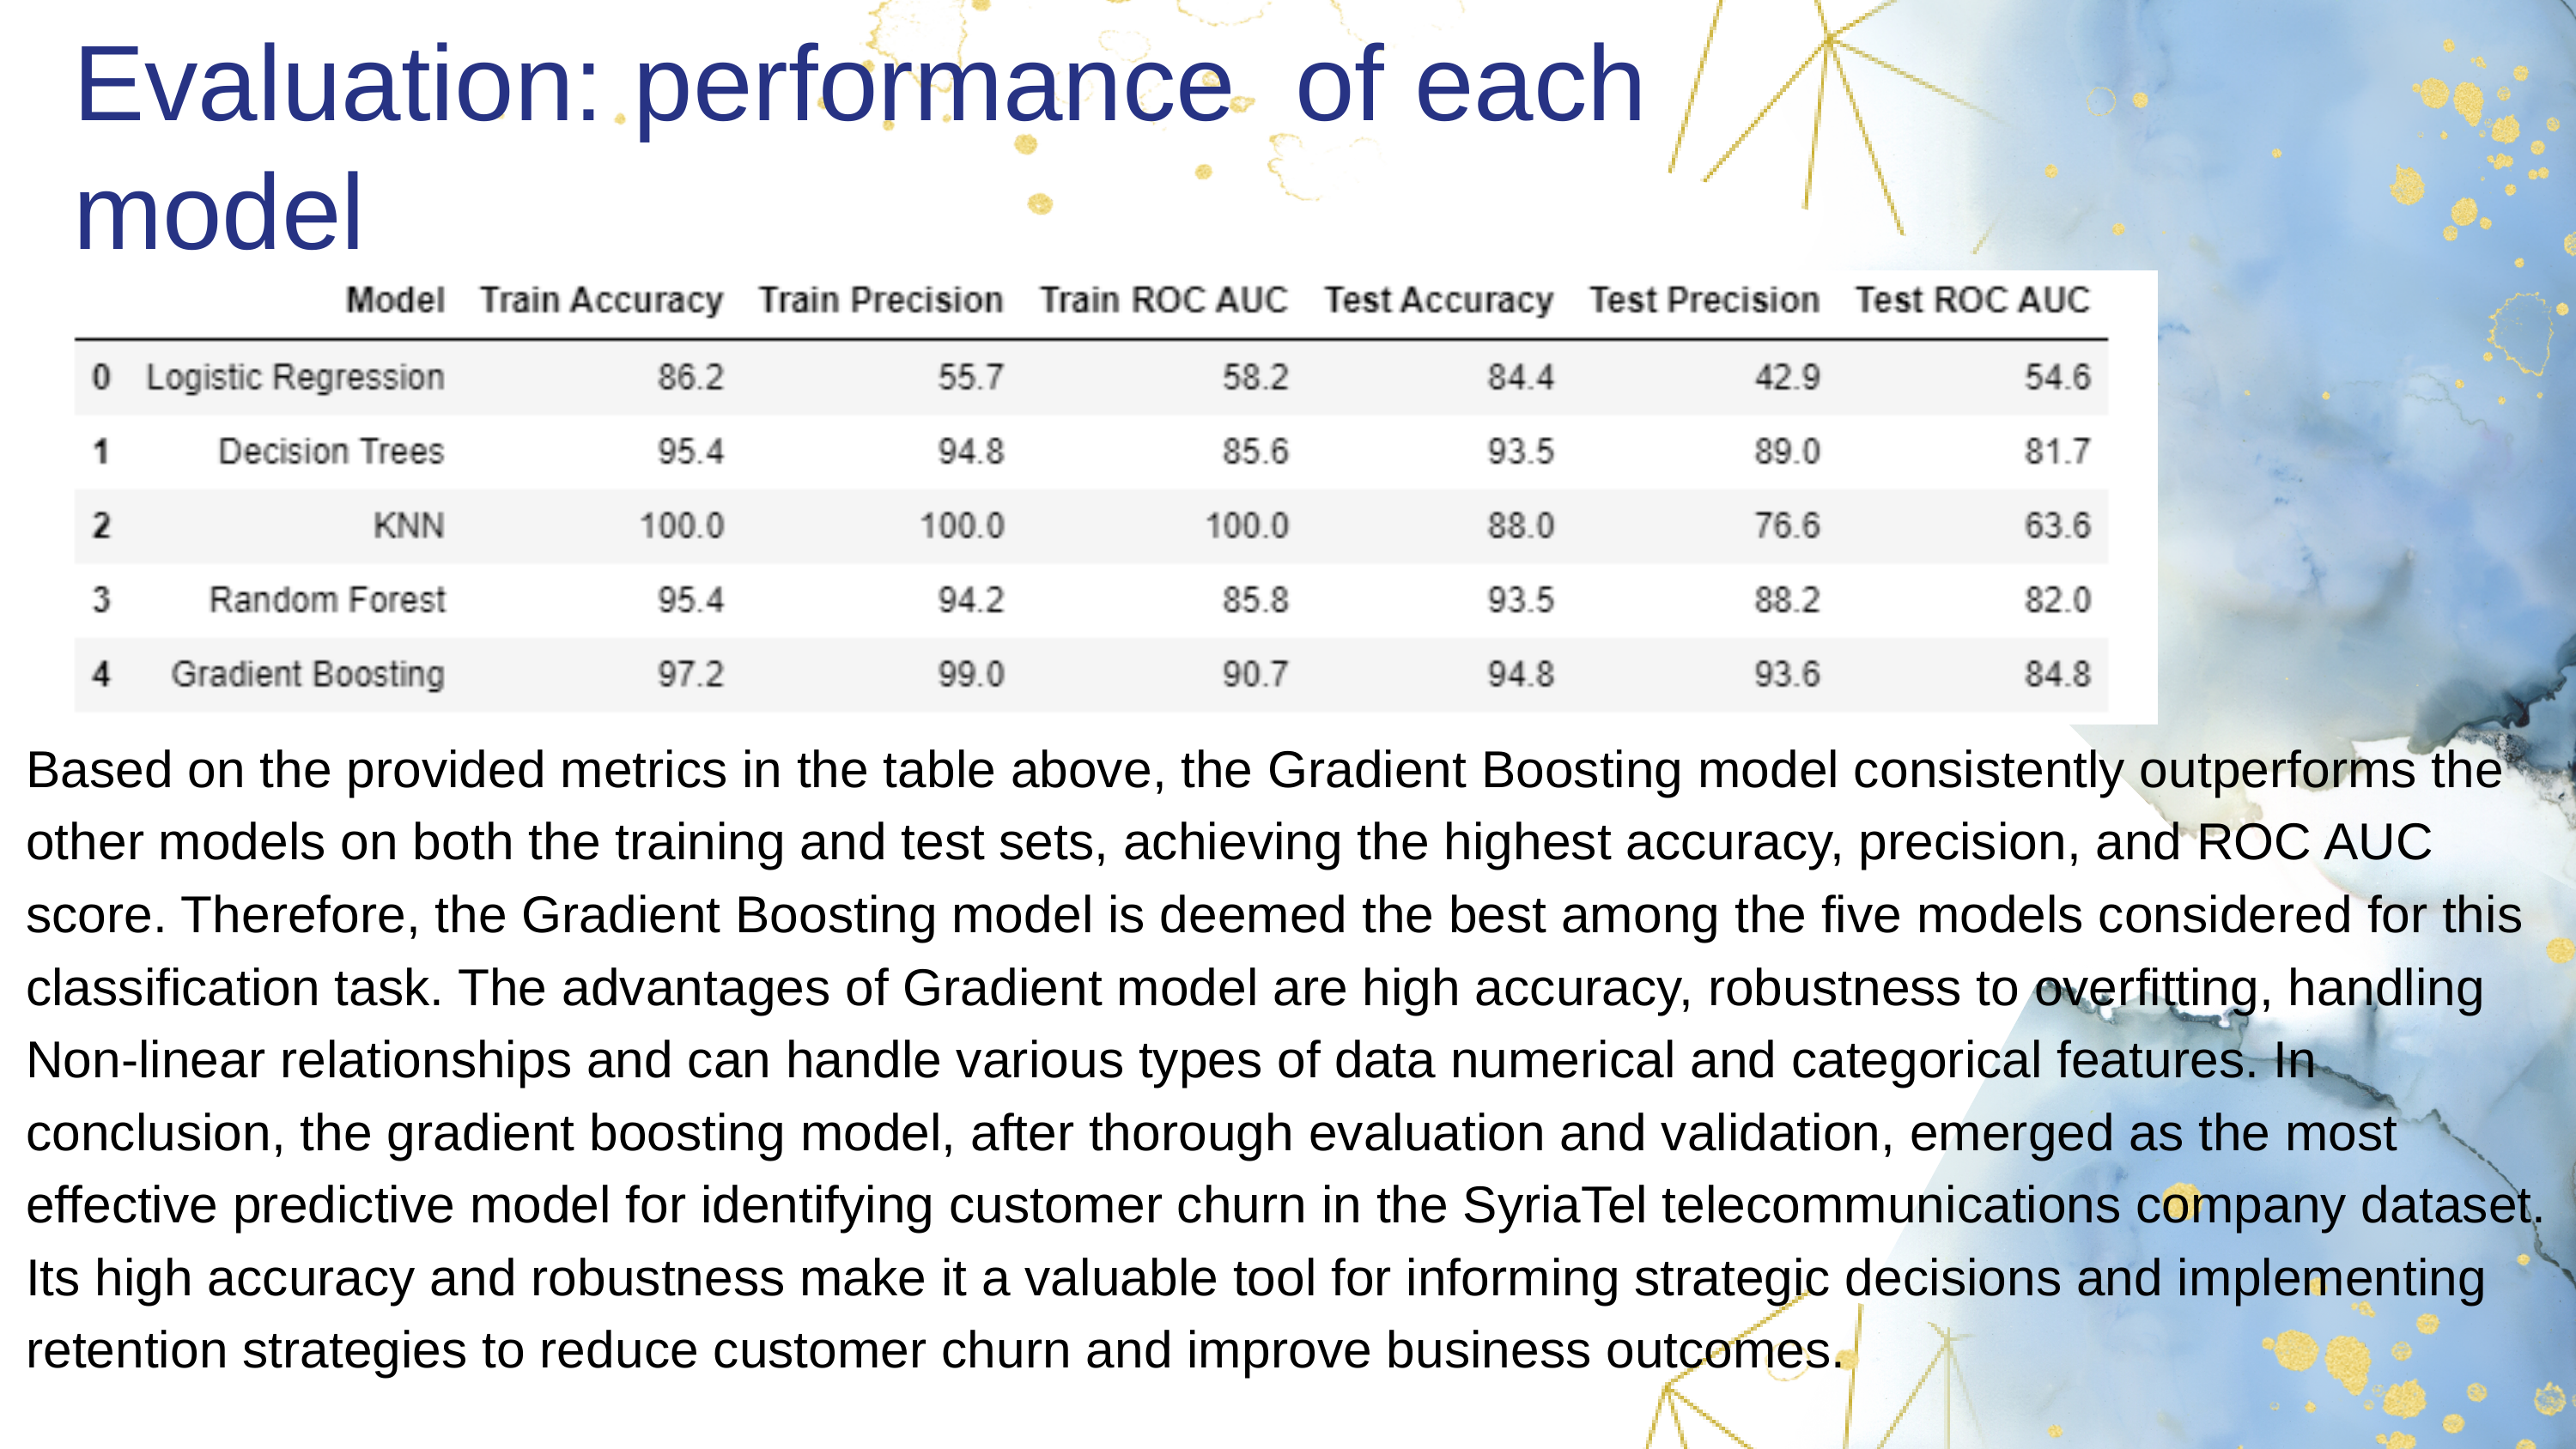

Evaluation: performance  of each model

Based on the provided metrics in the table above, the Gradient Boosting model consistently outperforms the other models on both the training and test sets, achieving the highest accuracy, precision, and ROC AUC score. Therefore, the Gradient Boosting model is deemed the best among the five models considered for this classification task. The advantages of Gradient model are high accuracy, robustness to overfitting, handling Non-linear relationships and can handle various types of data numerical and categorical features. In conclusion, the gradient boosting model, after thorough evaluation and validation, emerged as the most effective predictive model for identifying customer churn in the SyriaTel telecommunications company dataset. Its high accuracy and robustness make it a valuable tool for informing strategic decisions and implementing retention strategies to reduce customer churn and improve business outcomes.